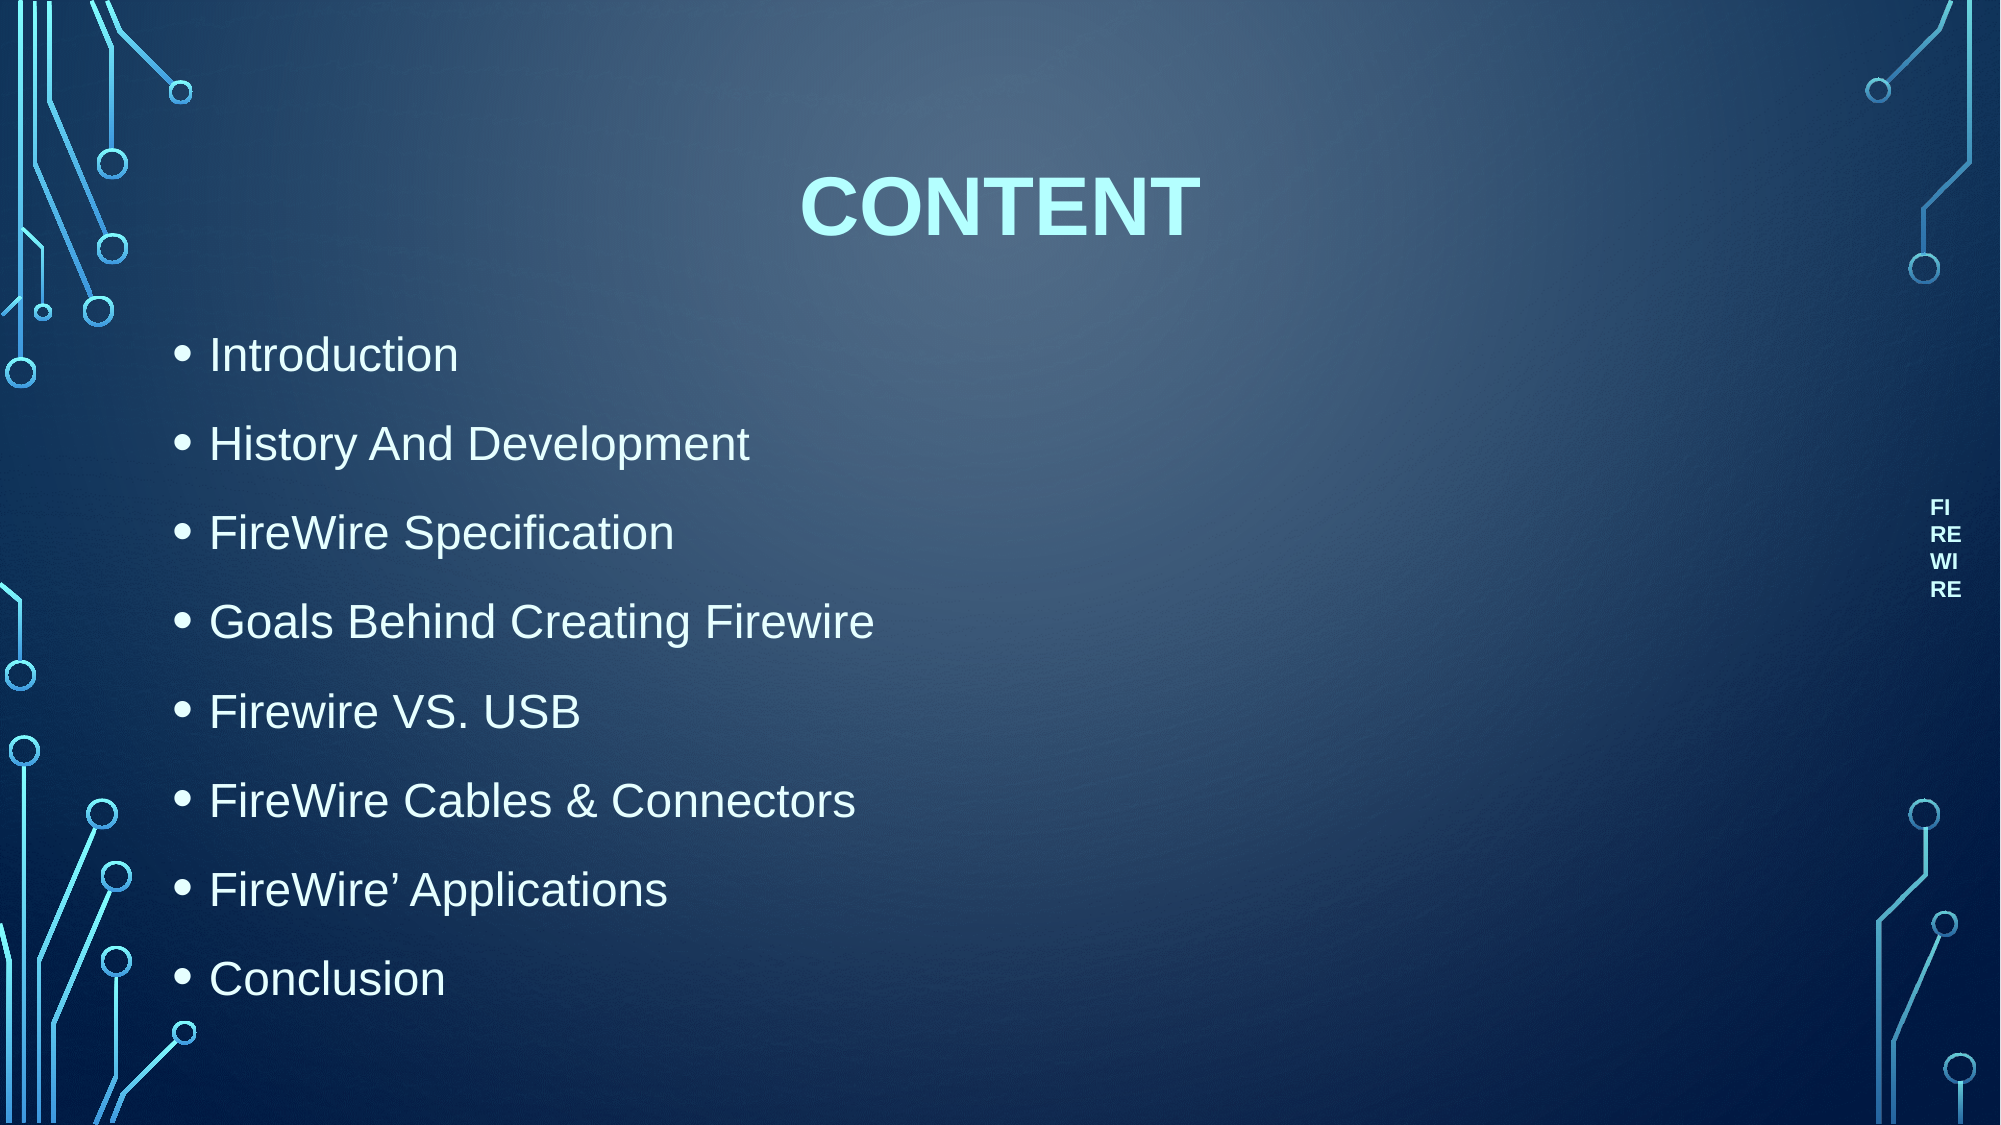

# Content
Introduction
History And Development
FireWire Specification
Goals Behind Creating Firewire
Firewire VS. USB
FireWire Cables & Connectors
FireWire’ Applications
Conclusion
FIREWIRE